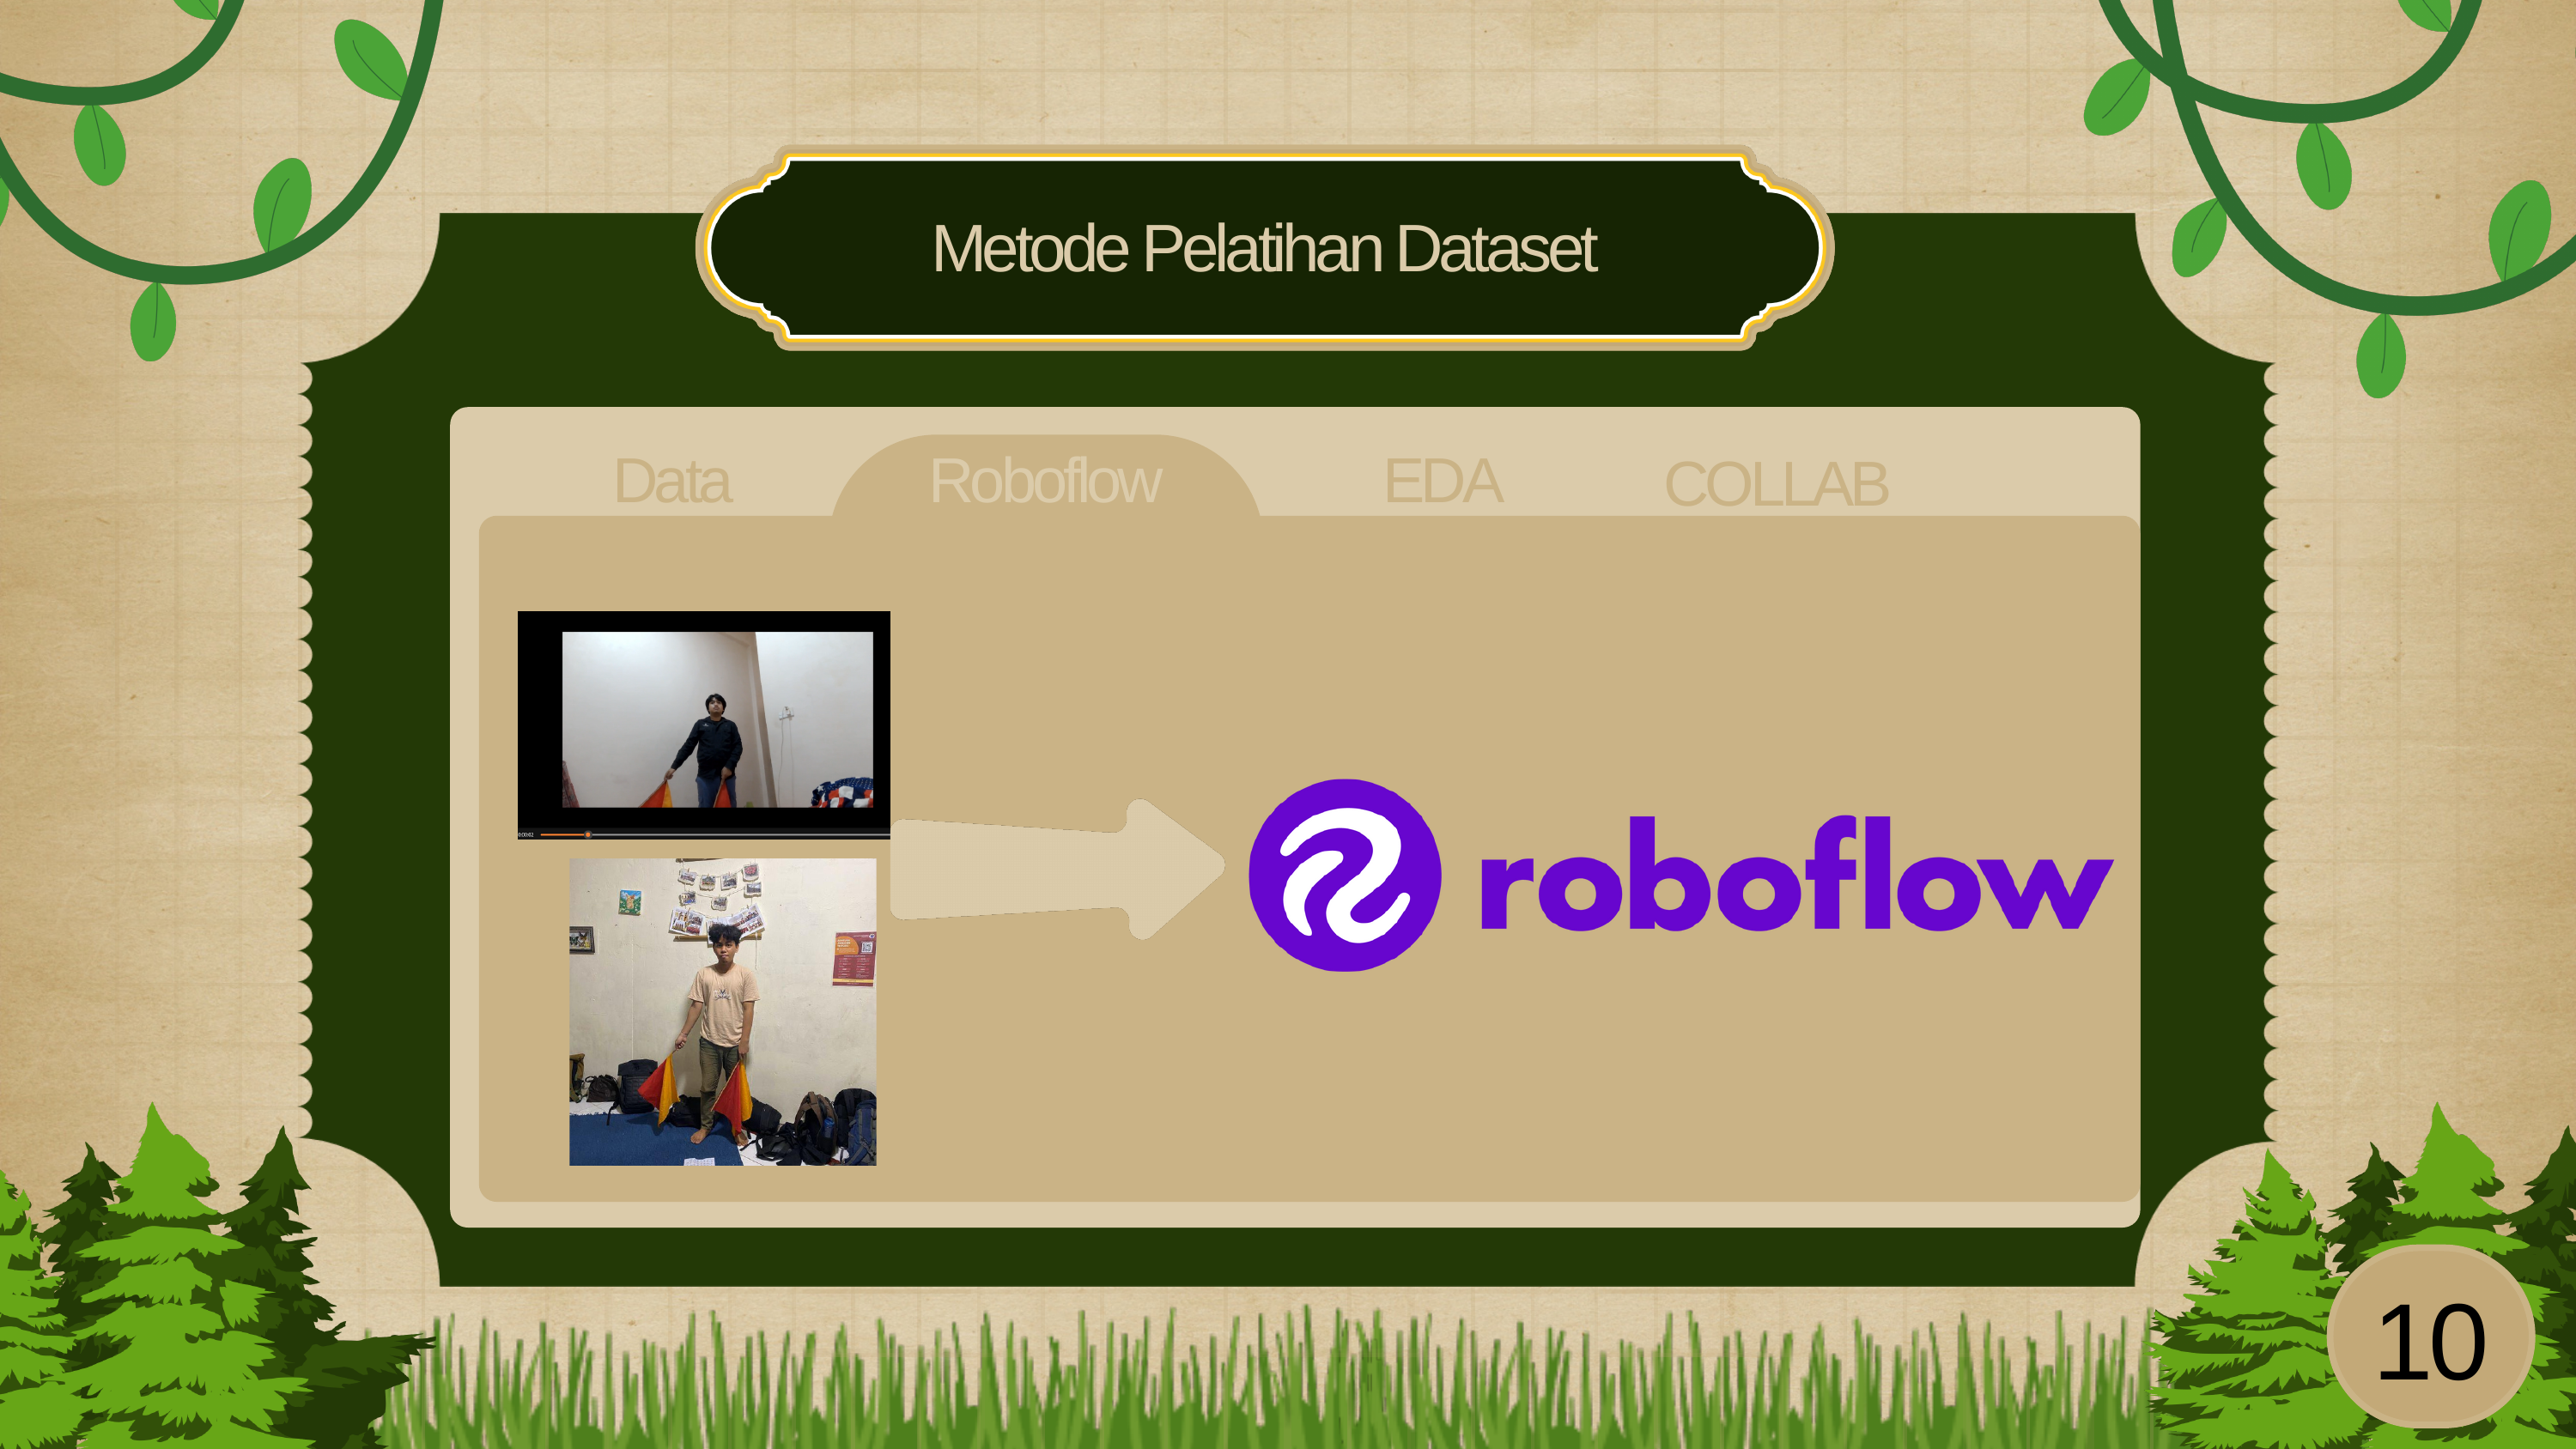

Metode Pelatihan Dataset

EDA
Data
Roboflow
COLLAB

10